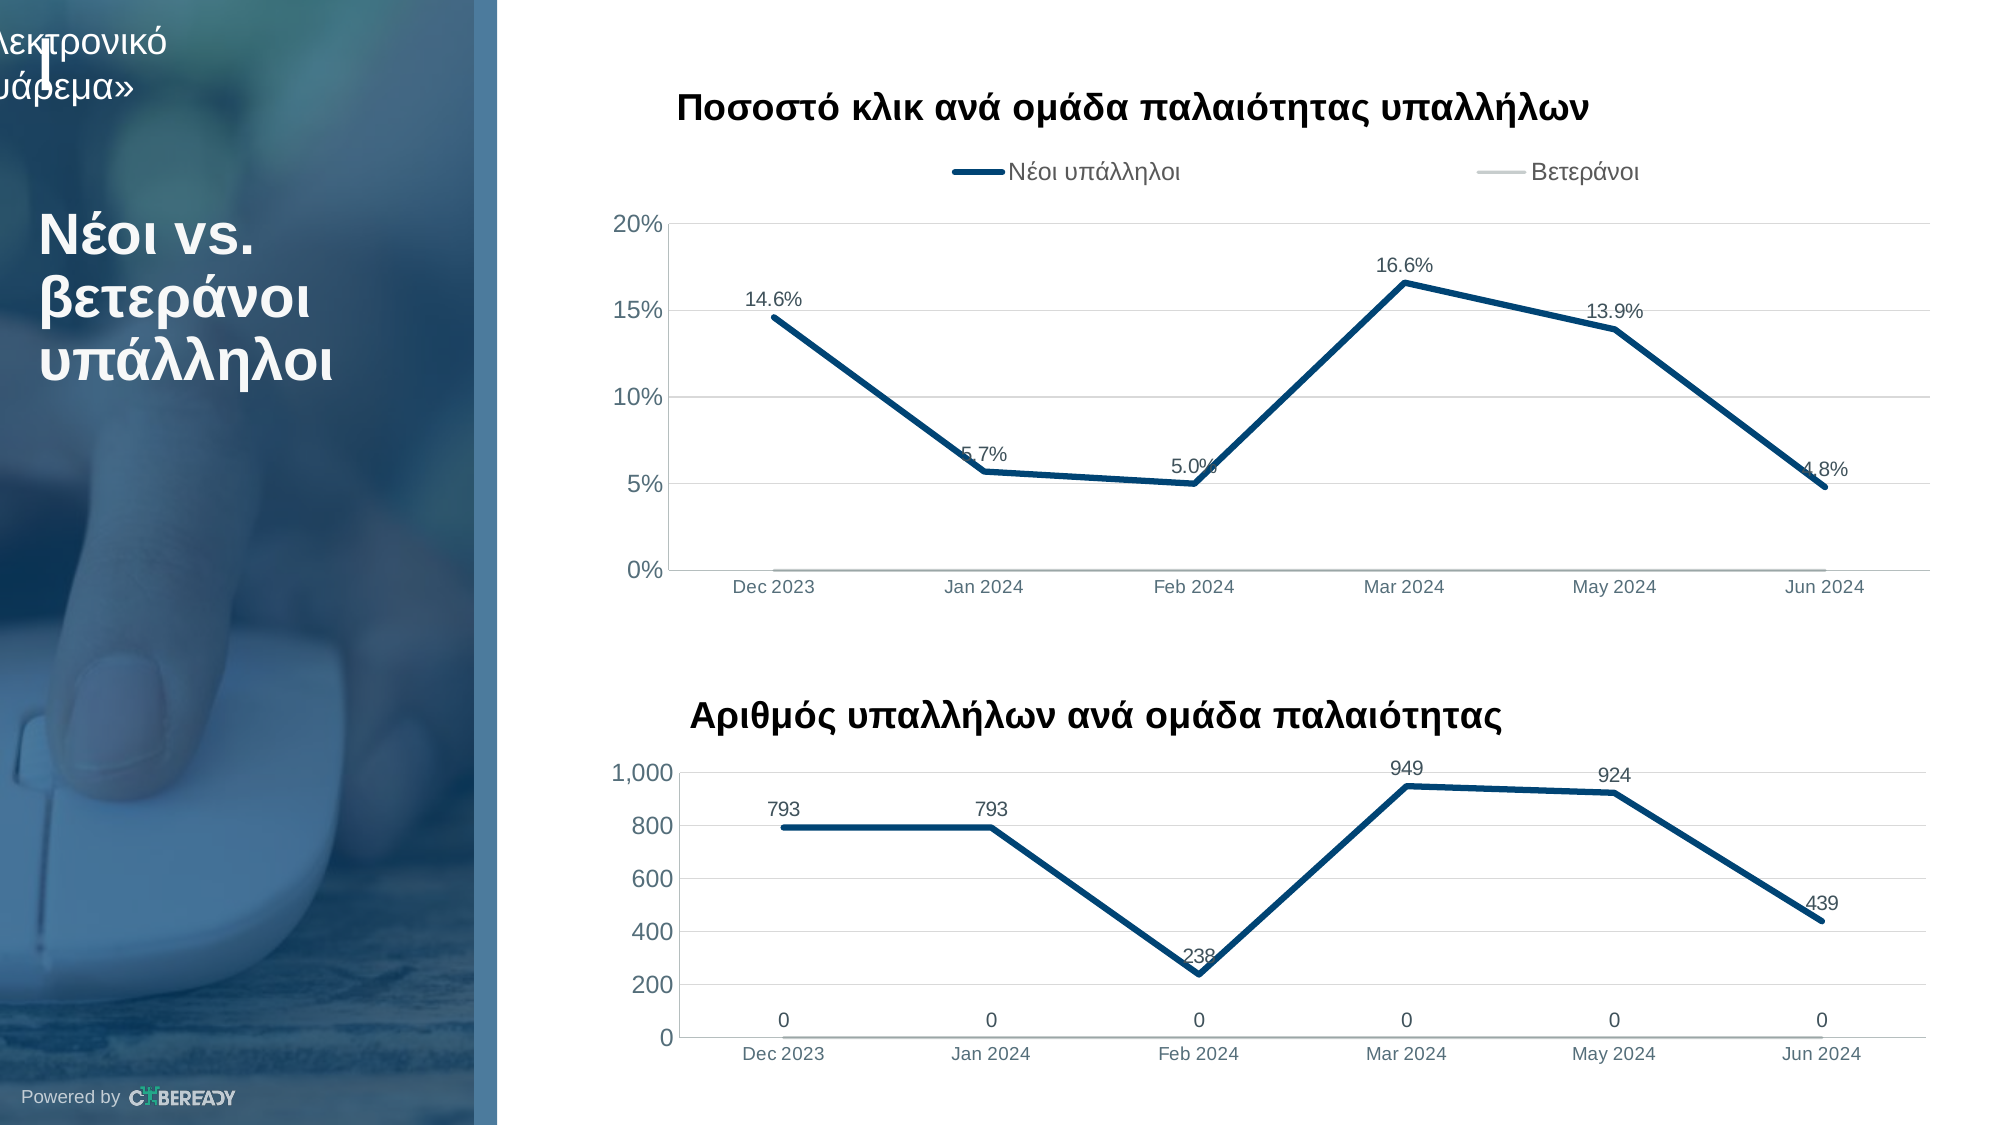

### Chart: Ποσοστό κλικ ανά ομάδα παλαιότητας υπαλλήλων

| Category | Νέοι υπάλληλοι | Βετεράνοι |
|---|---|---|
| Dec 2023 | 0.146 | 0.0 |
| Jan 2024 | 0.057 | 0.0 |
| Feb 2024 | 0.05 | 0.0 |
| Mar 2024 | 0.166 | 0.0 |
| May 2024 | 0.139 | 0.0 |
| Jun 2024 | 0.048 | 0.0 |
Νέοι vs. βετεράνοι υπάλληλοι

### Chart: Αριθμός υπαλλήλων ανά ομάδα παλαιότητας

| Category | New employees | Veterans |
|---|---|---|
| Dec 2023 | 793.0 | 0.0 |
| Jan 2024 | 793.0 | 0.0 |
| Feb 2024 | 238.0 | 0.0 |
| Mar 2024 | 949.0 | 0.0 |
| May 2024 | 924.0 | 0.0 |
| Jun 2024 | 439.0 | 0.0 |